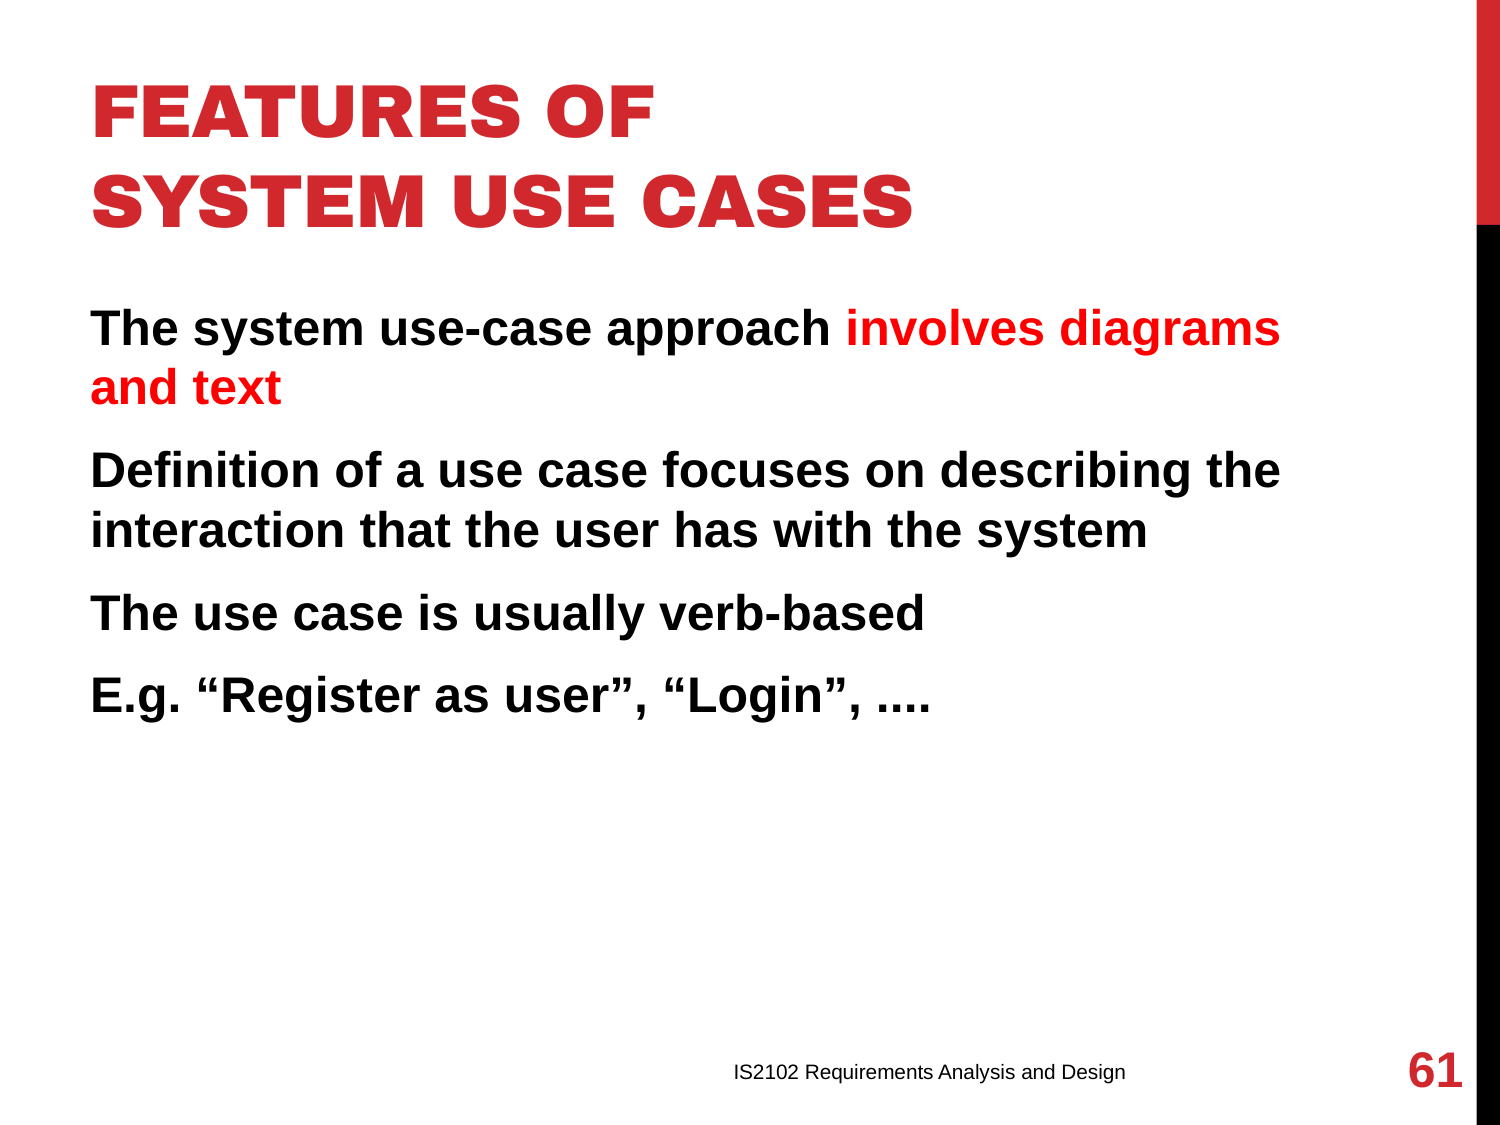

# Features of System Use Cases
The system use-case approach involves diagrams and text
Definition of a use case focuses on describing the interaction that the user has with the system
The use case is usually verb-based
E.g. “Register as user”, “Login”, ....
61
IS2102 Requirements Analysis and Design